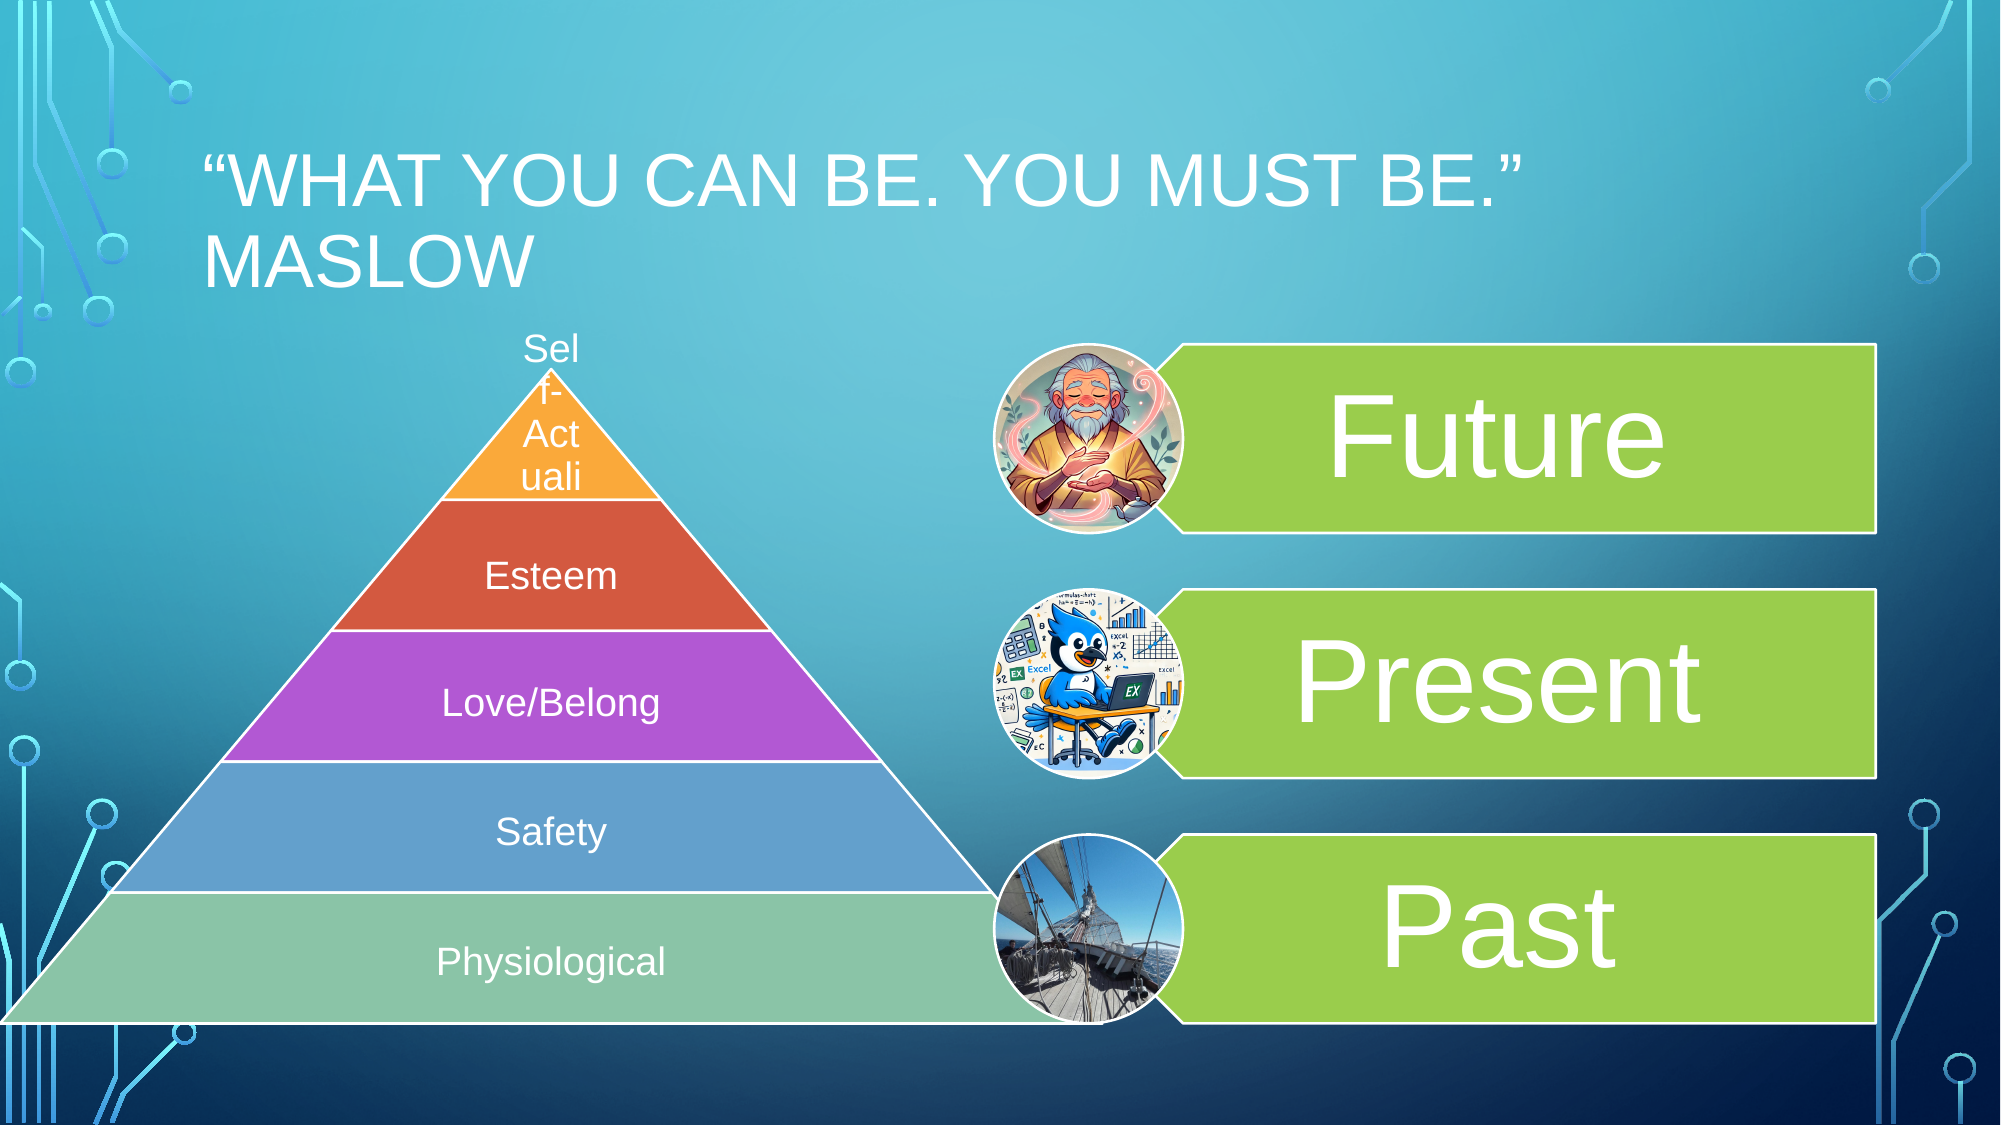

# “What you can be. You must be.” Maslow
Future
Present
Past
Self-Actualization
Esteem
Love/Belong
Safety
Physiological